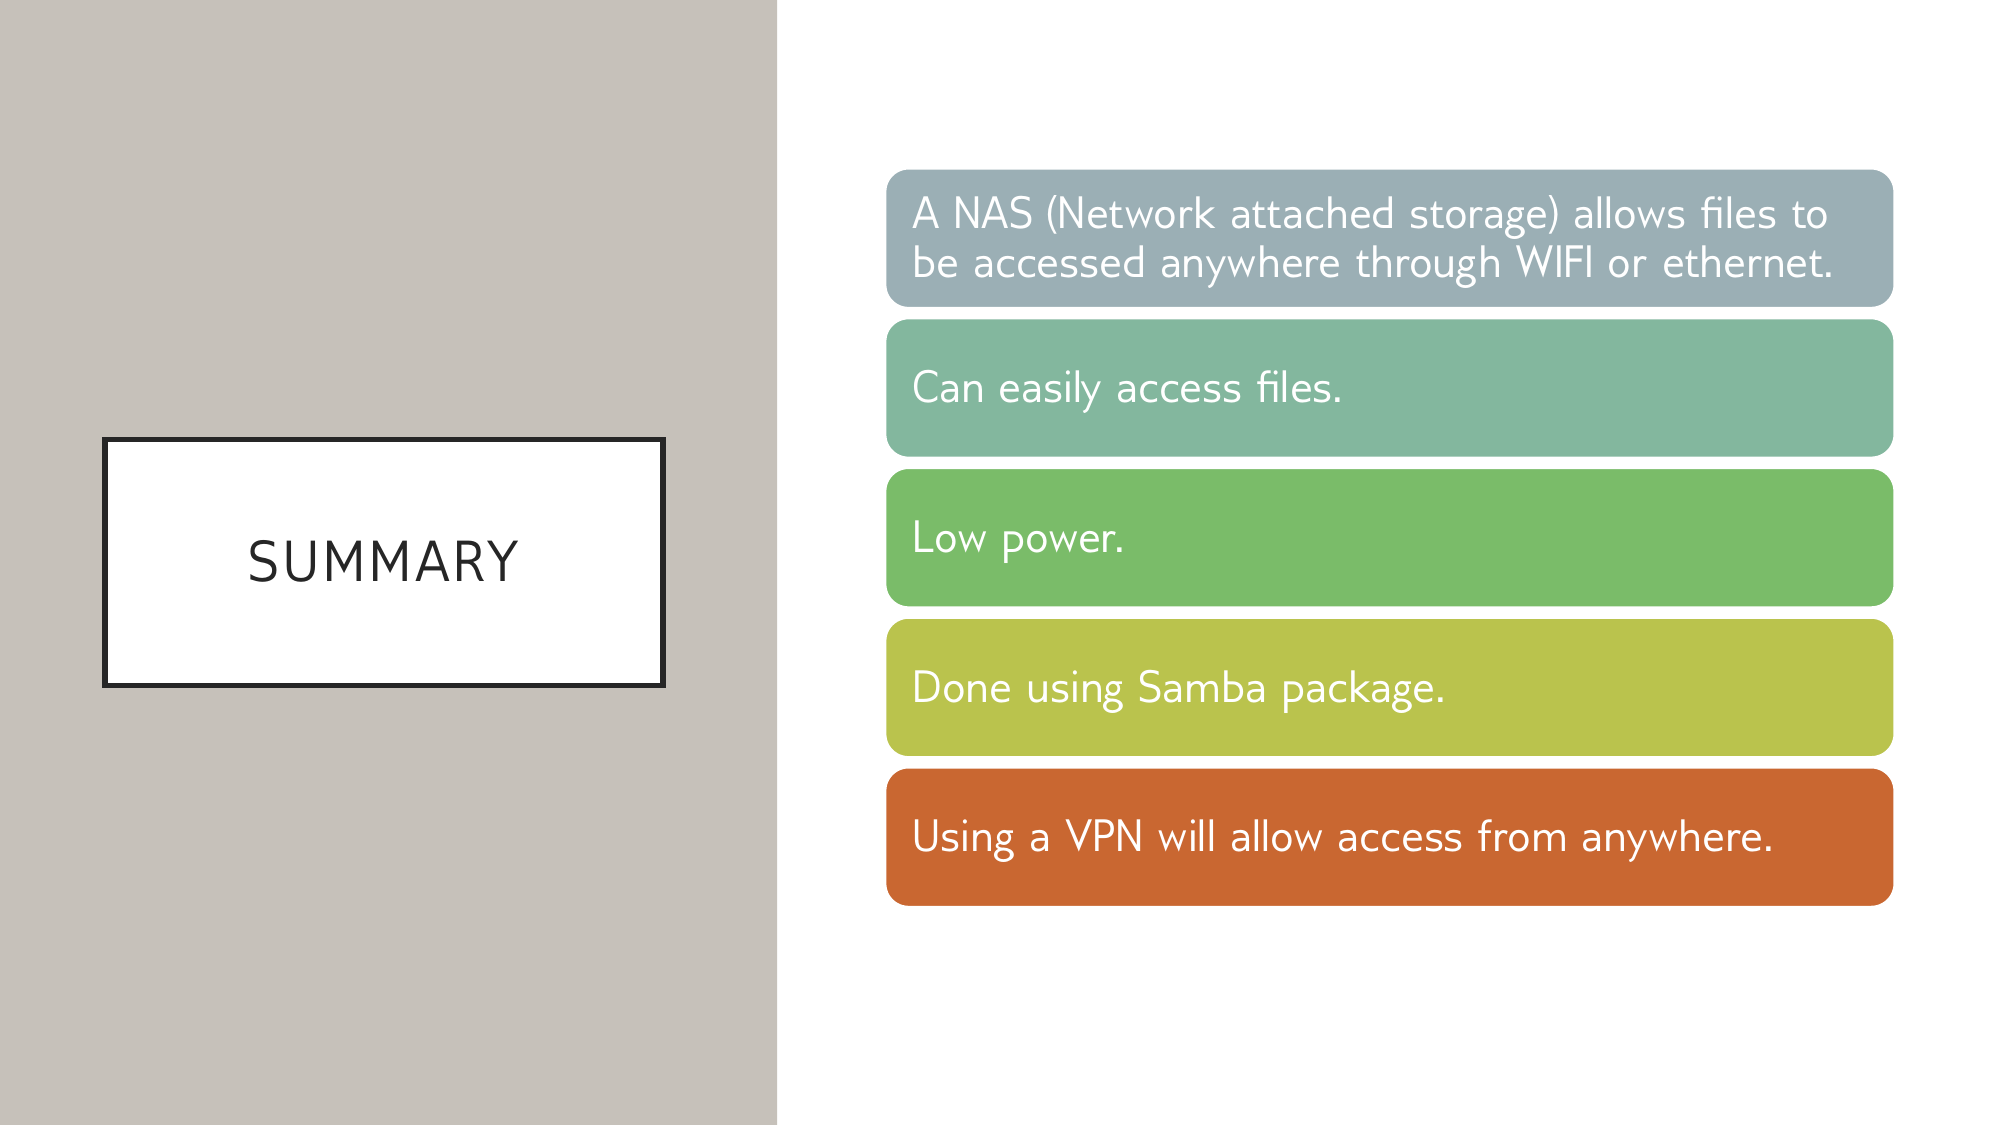

A NAS (Network attached storage) allows files to be accessed anywhere through WIFI or ethernet.
Can easily access files.
Low power.
Done using Samba package.
Using a VPN will allow access from anywhere.
# Summary